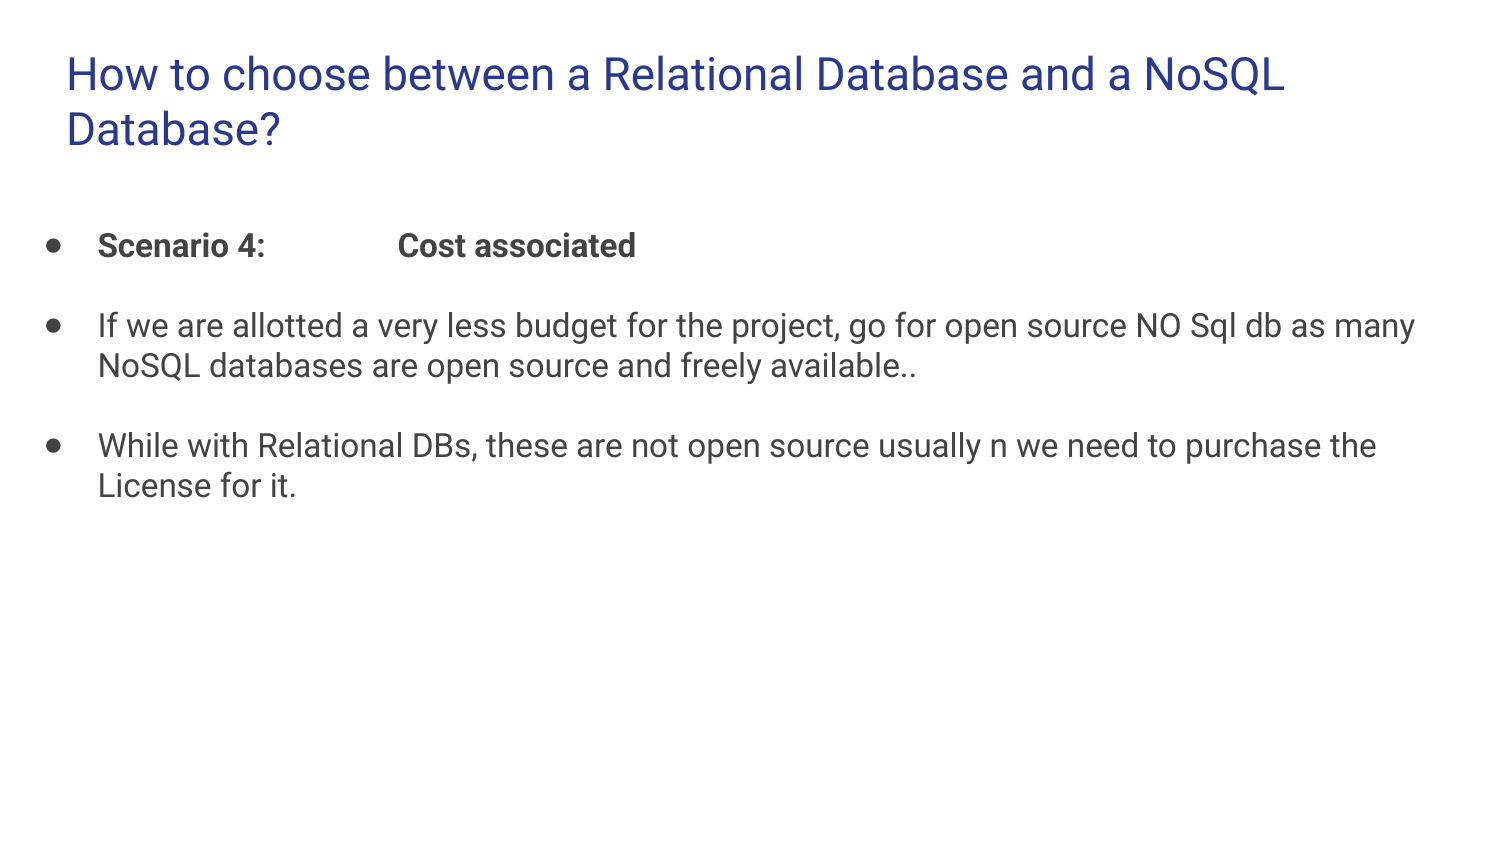

# How to choose between a Relational Database and a NoSQL Database?

Scenario 4: 	Cost associated

If we are allotted a very less budget for the project, go for open source NO Sql db as many NoSQL databases are open source and freely available..

While with Relational DBs, these are not open source usually n we need to purchase the License for it.